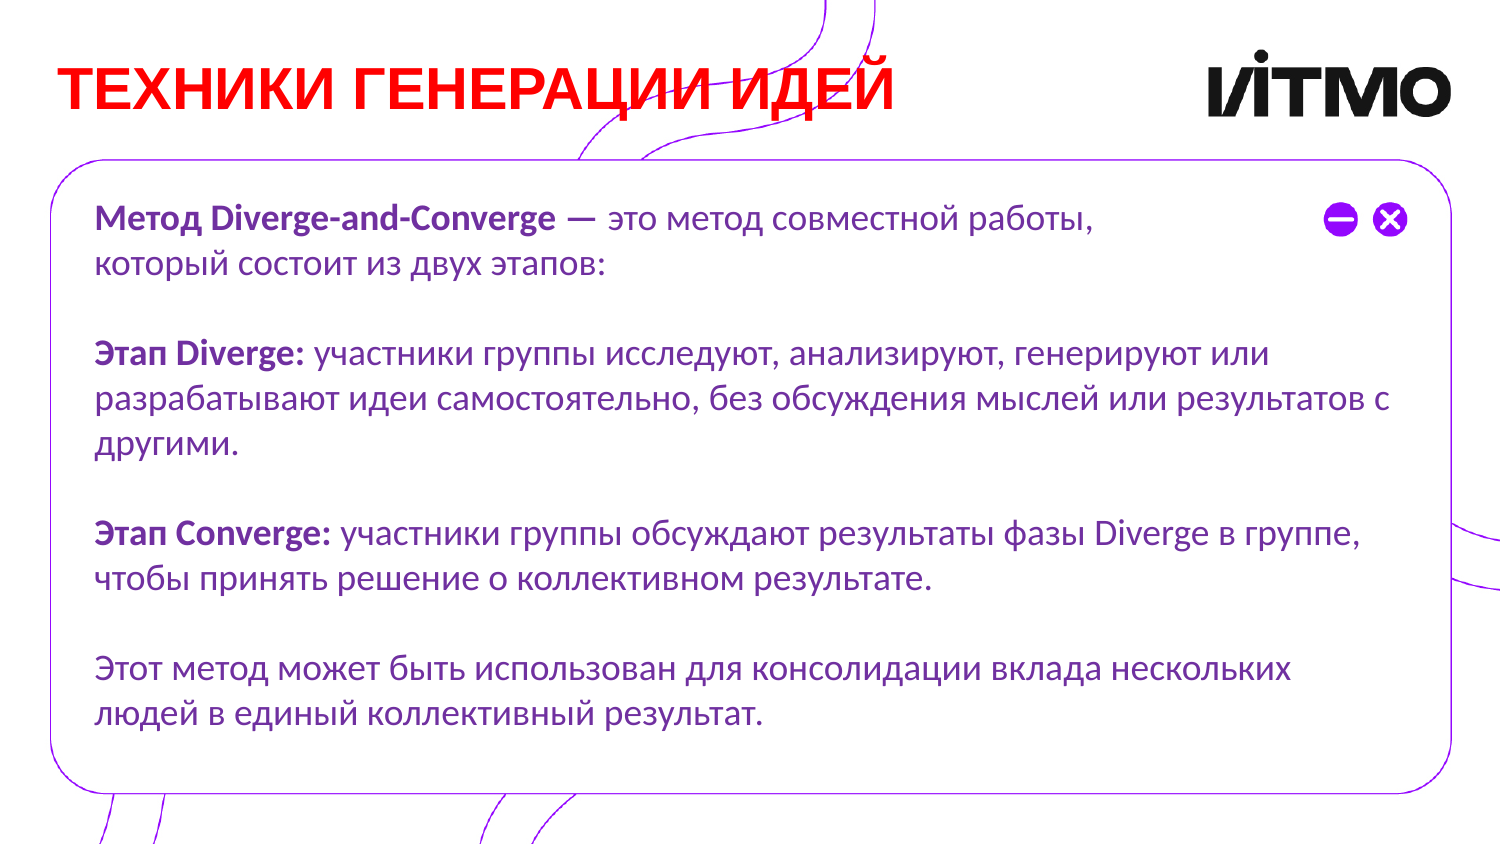

# ТЕХНИКИ ГЕНЕРАЦИИ ИДЕЙ
Метод Diverge-and-Converge — это метод совместной работы,
который состоит из двух этапов:

Этап Diverge: участники группы исследуют, анализируют, генерируют или разрабатывают идеи самостоятельно, без обсуждения мыслей или результатов с другими.

Этап Converge: участники группы обсуждают результаты фазы Diverge в группе, чтобы принять решение о коллективном результате.

Этот метод может быть использован для консолидации вклада нескольких людей в единый коллективный результат.